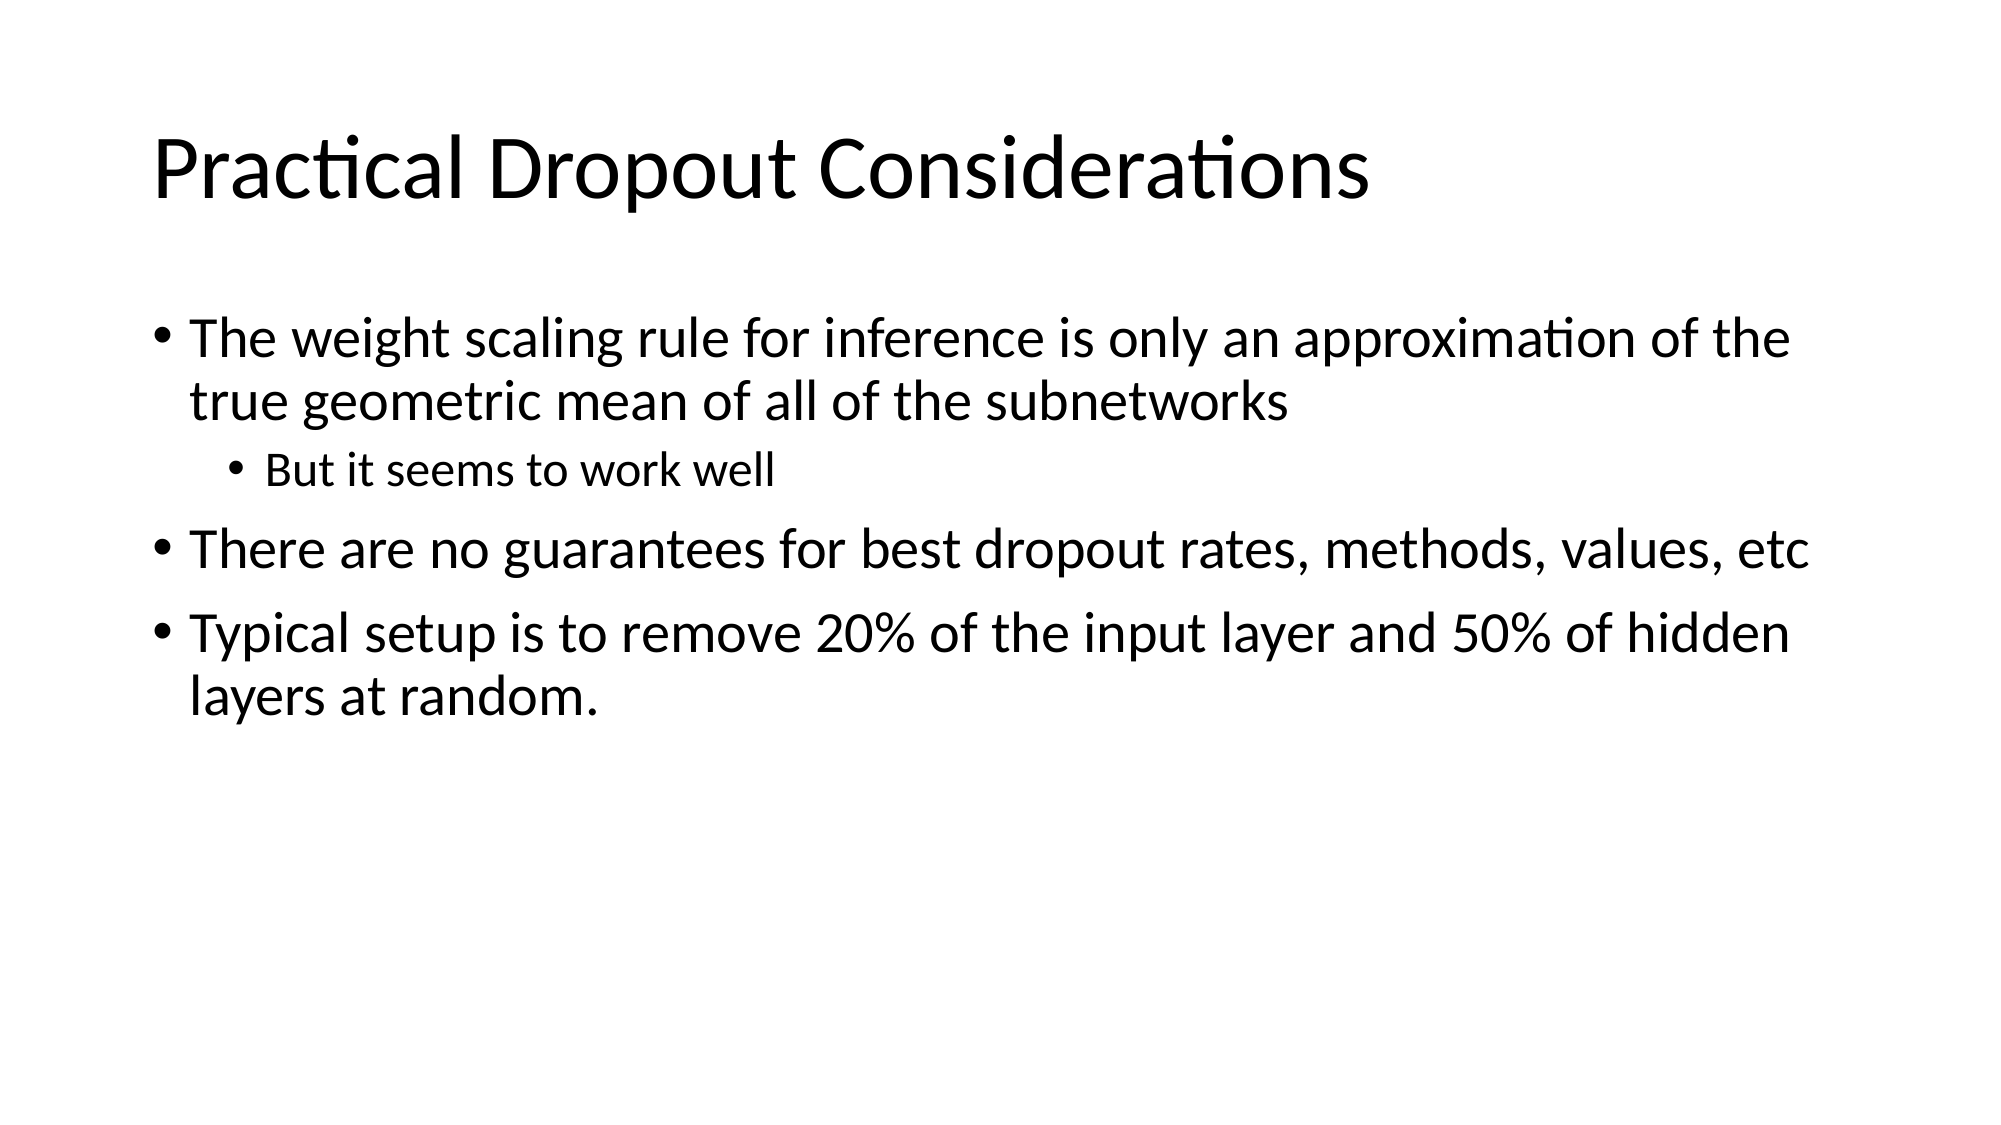

# Practical Dropout Considerations
The weight scaling rule for inference is only an approximation of the true geometric mean of all of the subnetworks
But it seems to work well
There are no guarantees for best dropout rates, methods, values, etc
Typical setup is to remove 20% of the input layer and 50% of hidden layers at random.